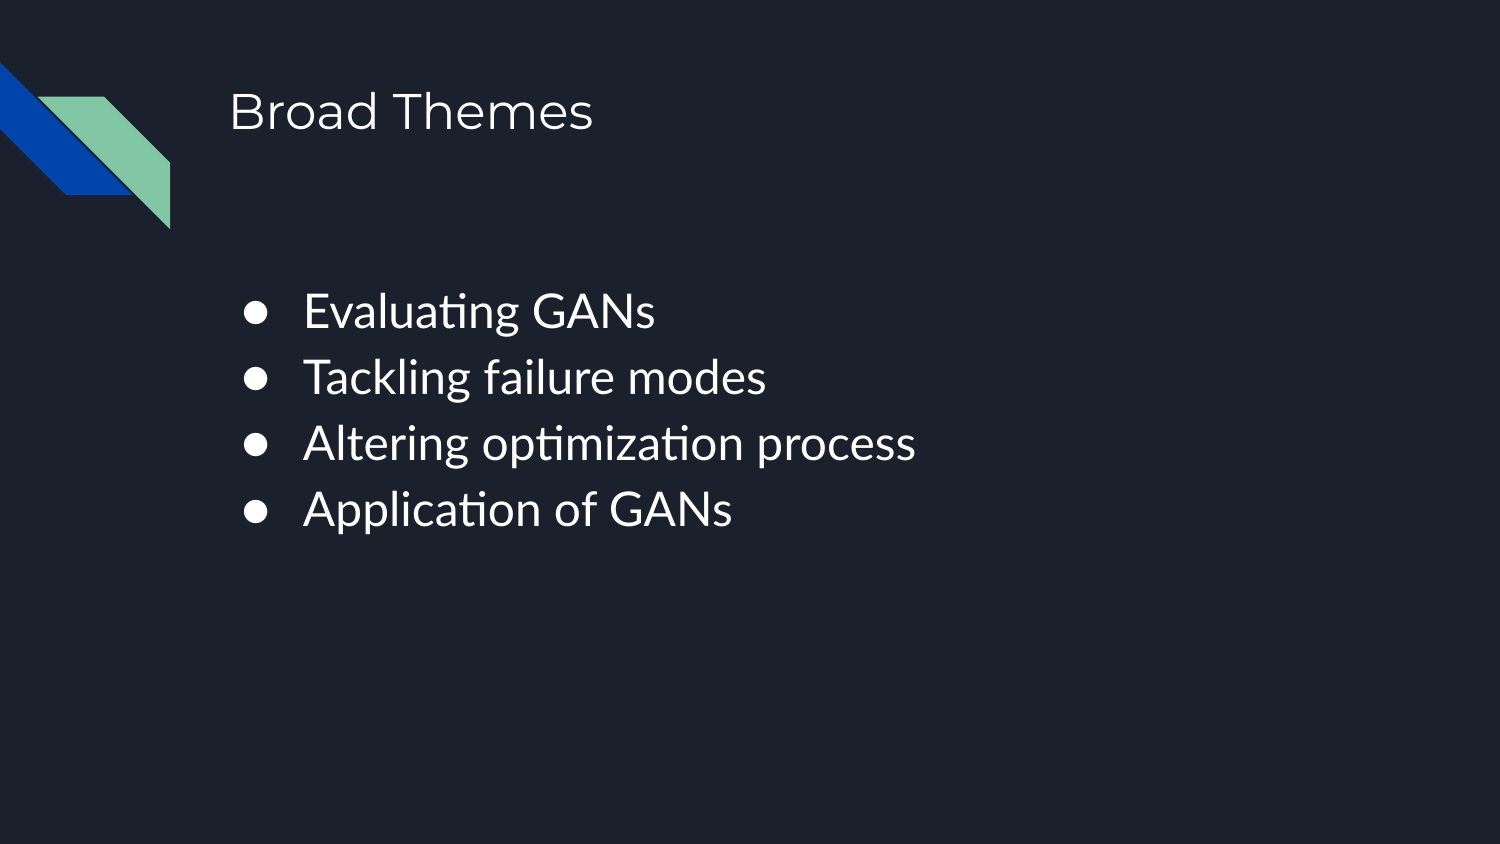

# Broad Themes
Evaluating GANs
Tackling failure modes
Altering optimization process
Application of GANs